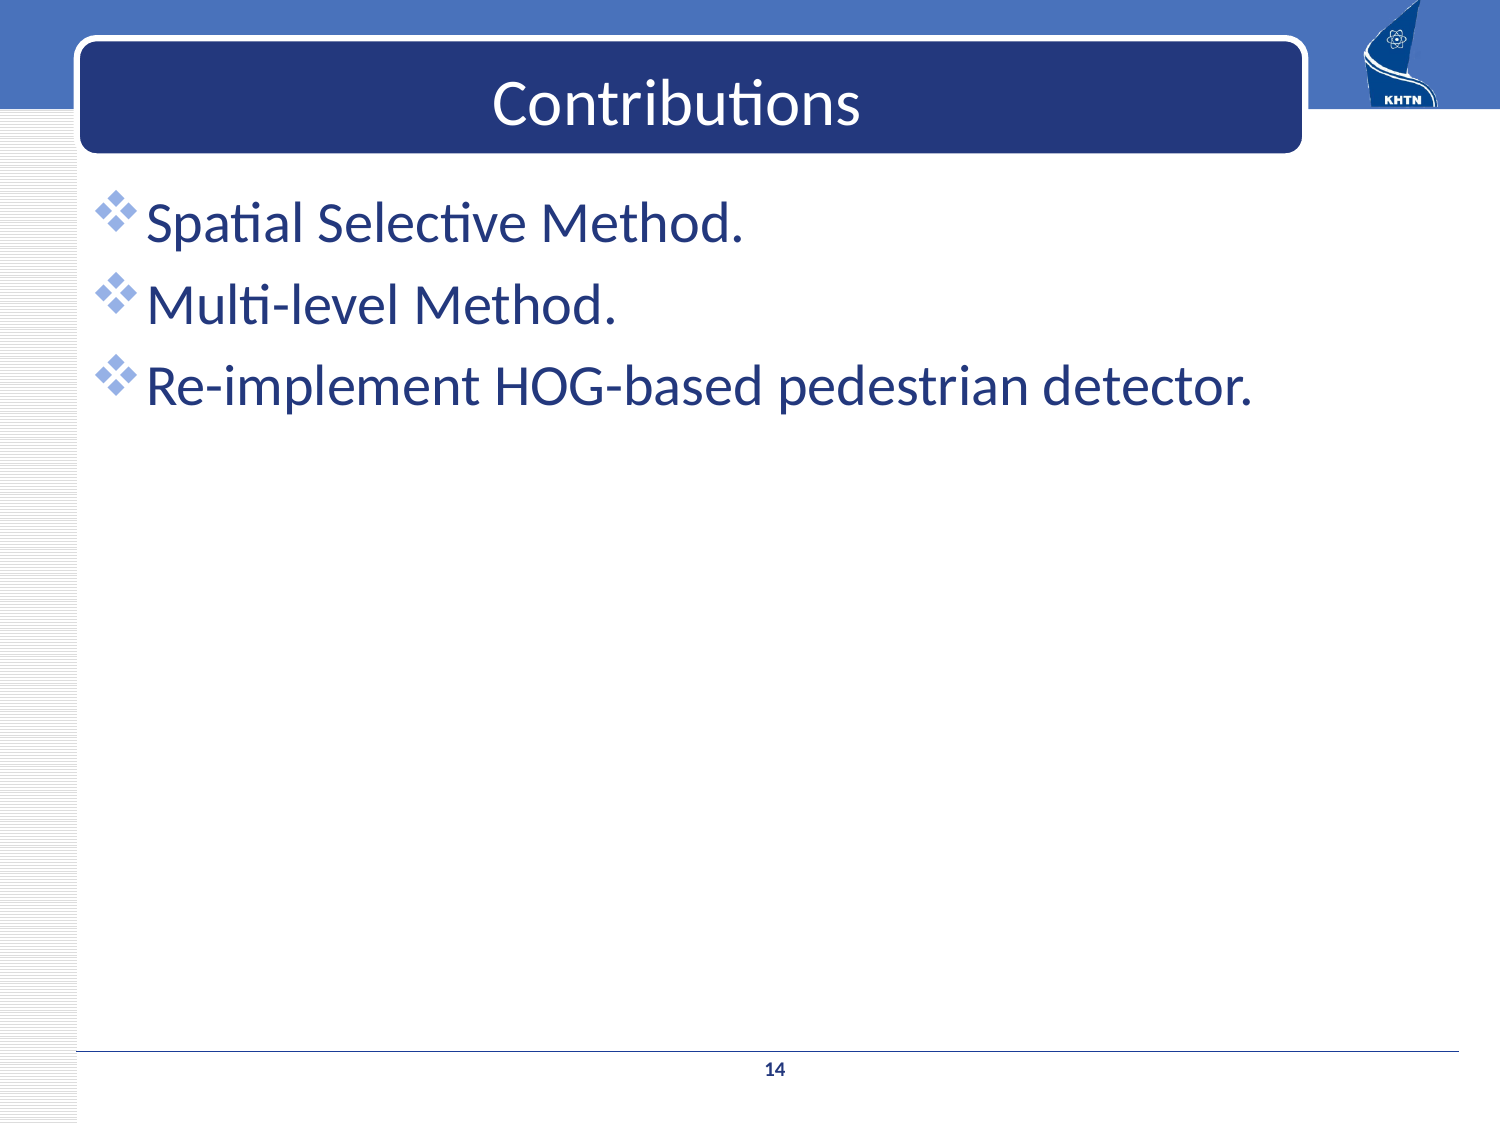

# Contributions
Spatial Selective Method.
Multi-level Method.
Re-implement HOG-based pedestrian detector.

14